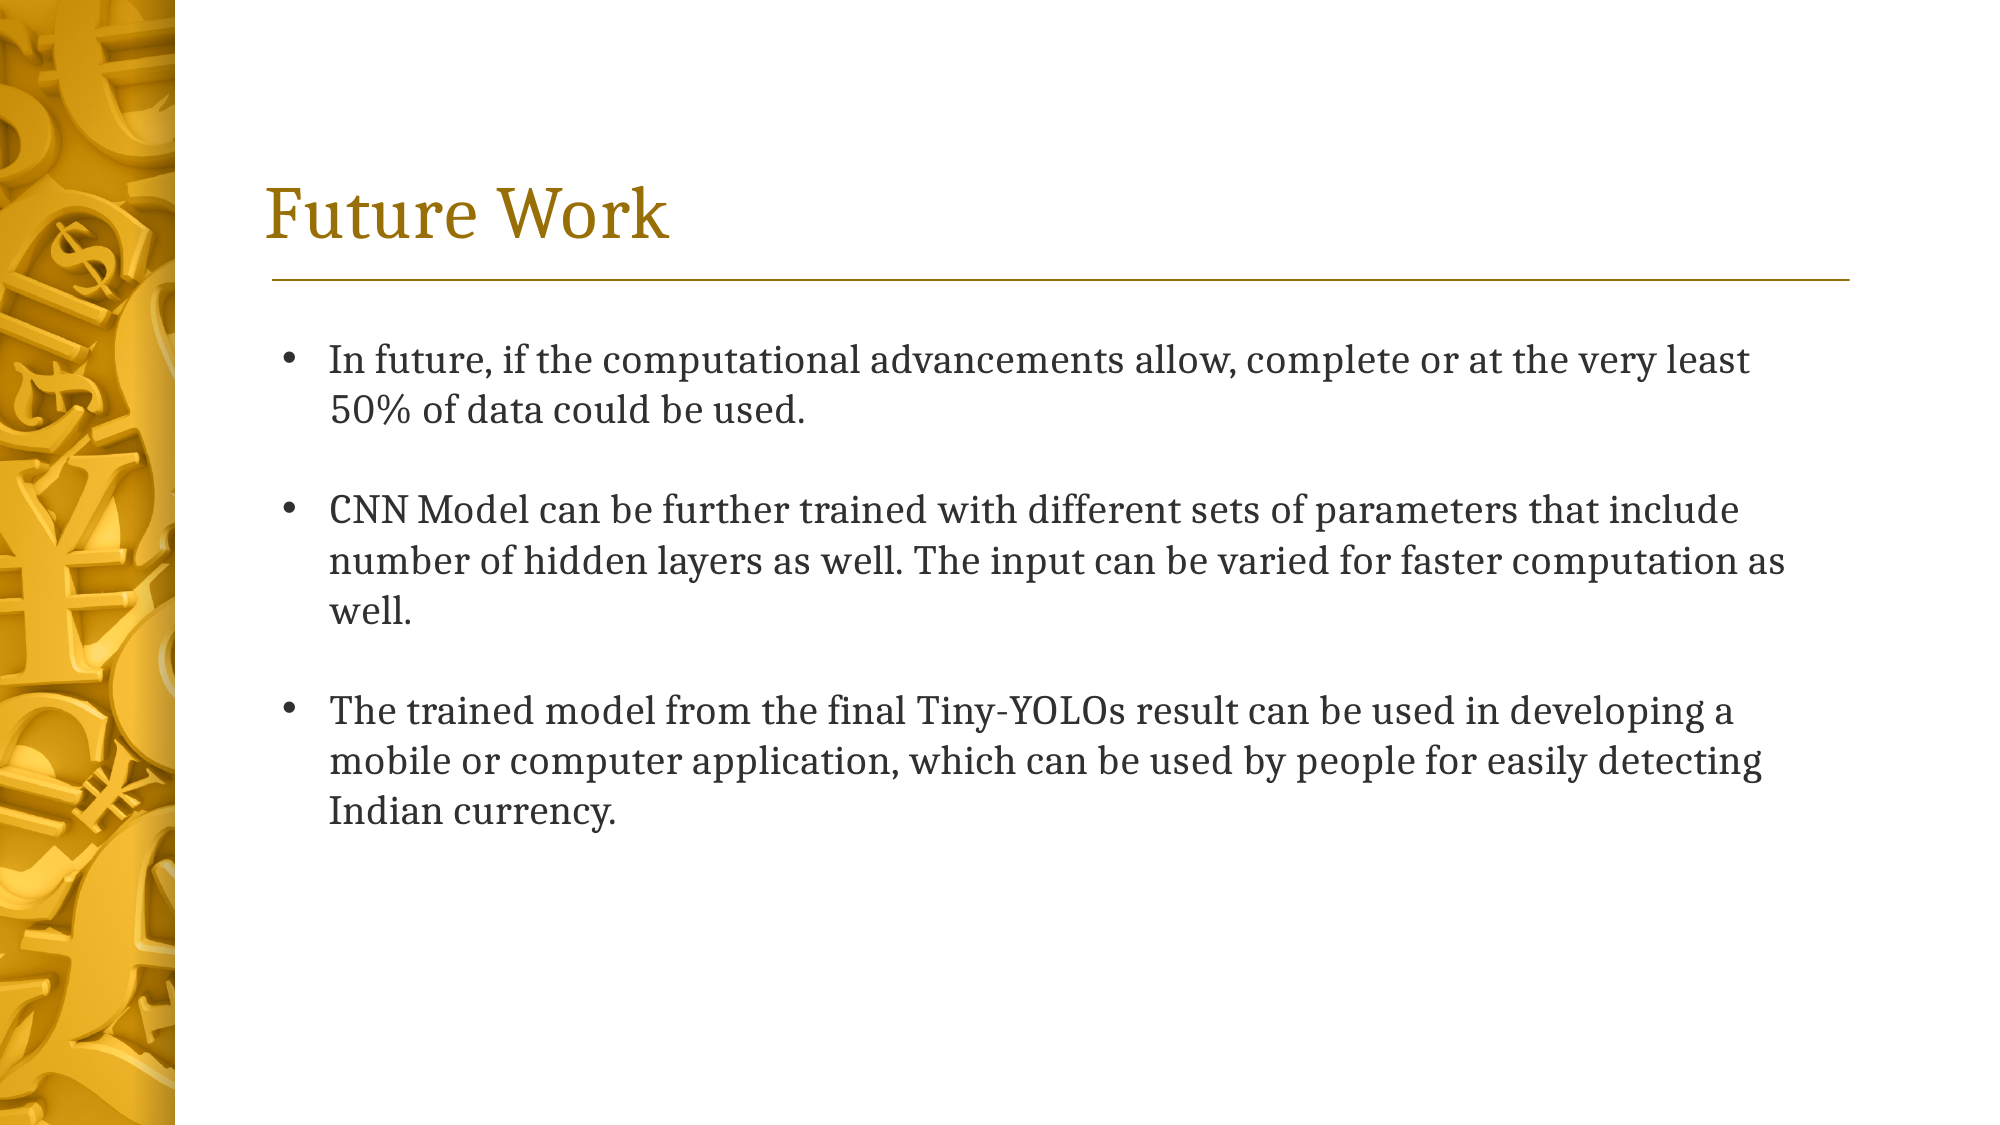

# Future Work

In future, if the computational advancements allow, complete or at the very least 50% of data could be used.

CNN Model can be further trained with different sets of parameters that include number of hidden layers as well. The input can be varied for faster computation as well.

The trained model from the final Tiny-YOLOs result can be used in developing a mobile or computer application, which can be used by people for easily detecting Indian currency.